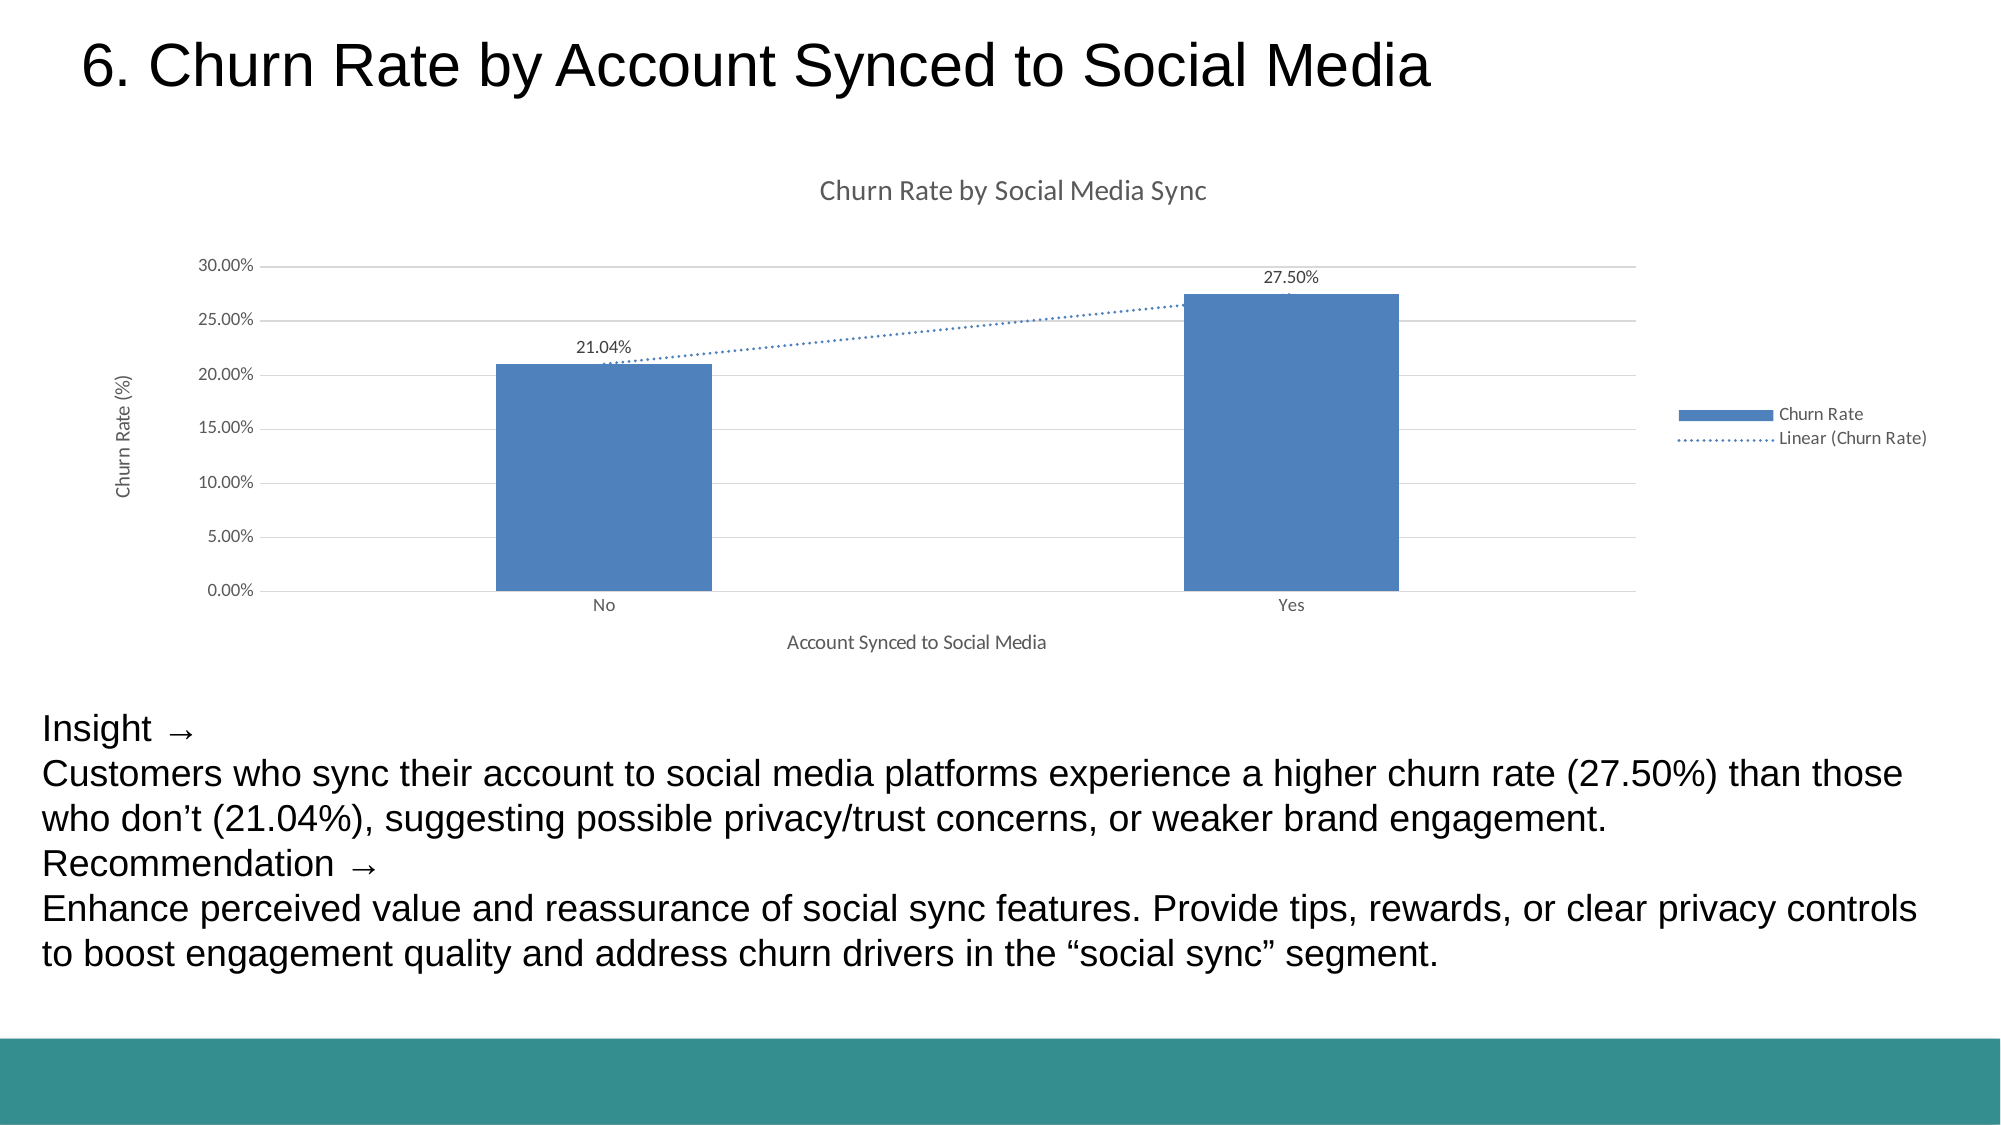

# 6. Churn Rate by Account Synced to Social Media

### Chart: Churn Rate by Social Media Sync

| Category | Churn Rate |
|---|---|
| No | 0.21043771043771045 |
| Yes | 0.275 |
Insight →
Customers who sync their account to social media platforms experience a higher churn rate (27.50%) than those who don’t (21.04%), suggesting possible privacy/trust concerns, or weaker brand engagement.
Recommendation →
Enhance perceived value and reassurance of social sync features. Provide tips, rewards, or clear privacy controls to boost engagement quality and address churn drivers in the “social sync” segment.